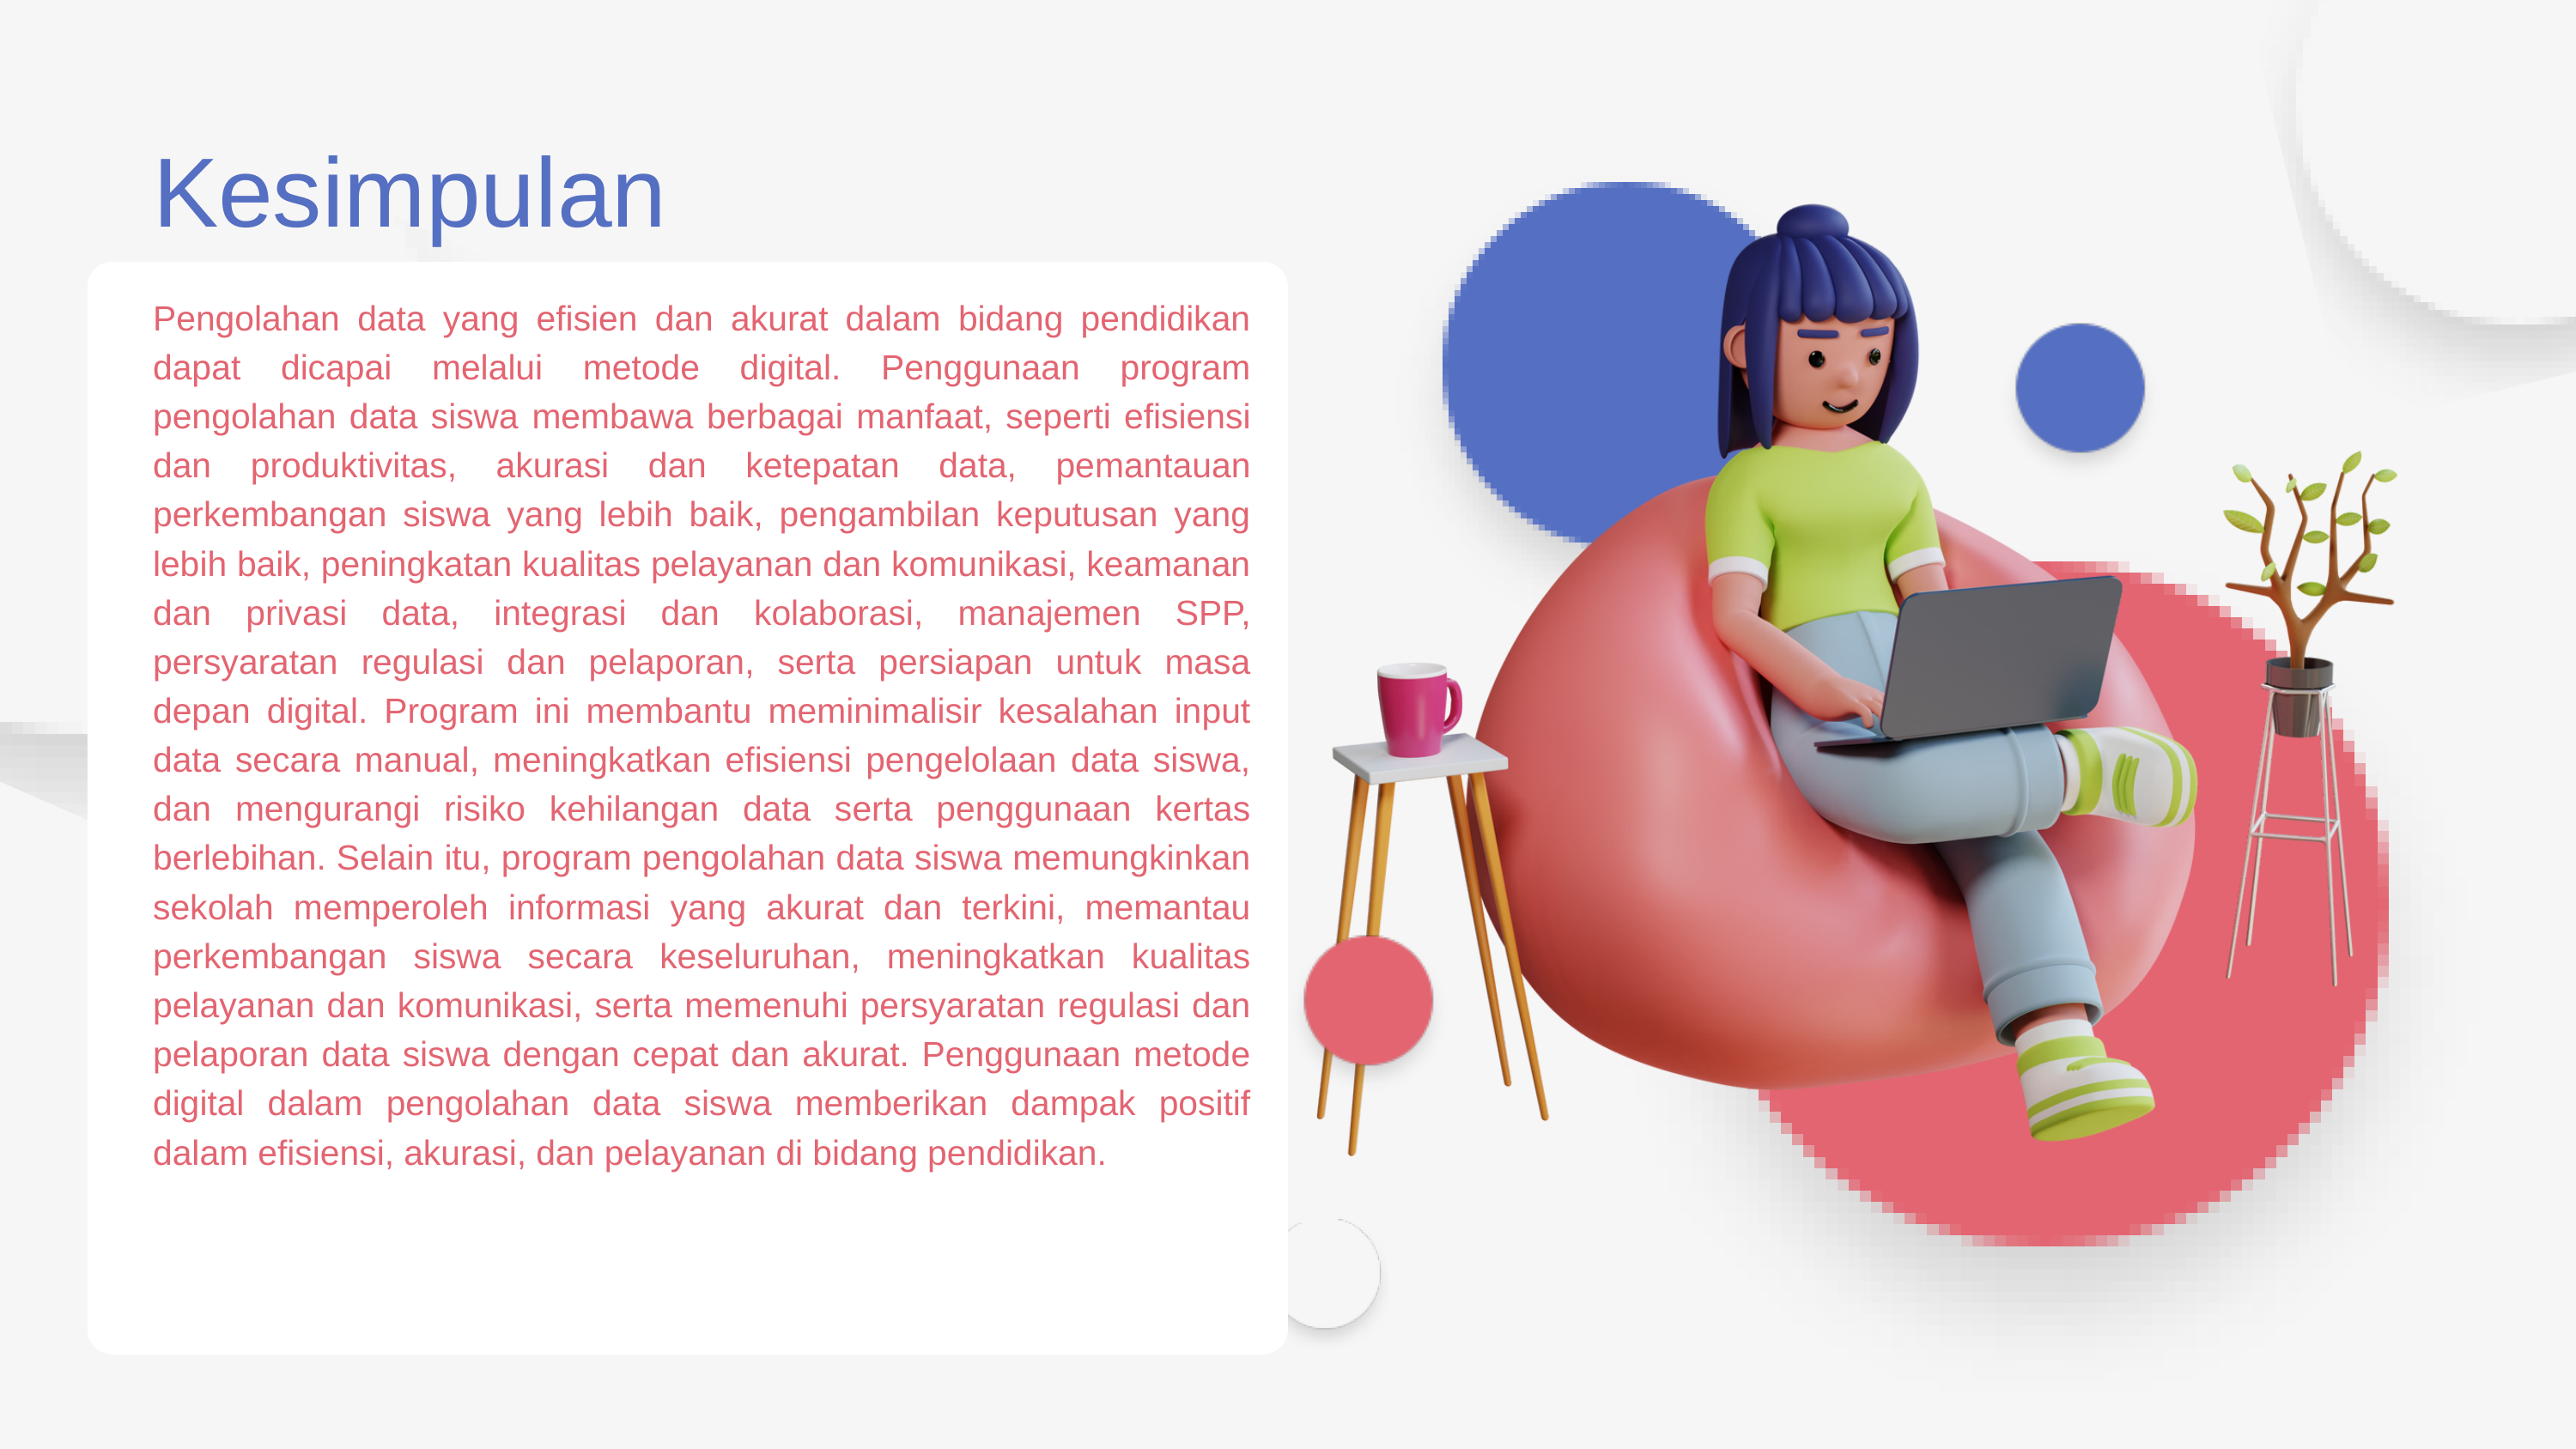

Kesimpulan

Pengolahan data yang efisien dan akurat dalam bidang pendidikan dapat dicapai melalui metode digital. Penggunaan program pengolahan data siswa membawa berbagai manfaat, seperti efisiensi dan produktivitas, akurasi dan ketepatan data, pemantauan perkembangan siswa yang lebih baik, pengambilan keputusan yang lebih baik, peningkatan kualitas pelayanan dan komunikasi, keamanan dan privasi data, integrasi dan kolaborasi, manajemen SPP, persyaratan regulasi dan pelaporan, serta persiapan untuk masa depan digital. Program ini membantu meminimalisir kesalahan input data secara manual, meningkatkan efisiensi pengelolaan data siswa, dan mengurangi risiko kehilangan data serta penggunaan kertas berlebihan. Selain itu, program pengolahan data siswa memungkinkan sekolah memperoleh informasi yang akurat dan terkini, memantau perkembangan siswa secara keseluruhan, meningkatkan kualitas pelayanan dan komunikasi, serta memenuhi persyaratan regulasi dan pelaporan data siswa dengan cepat dan akurat. Penggunaan metode digital dalam pengolahan data siswa memberikan dampak positif dalam efisiensi, akurasi, dan pelayanan di bidang pendidikan.